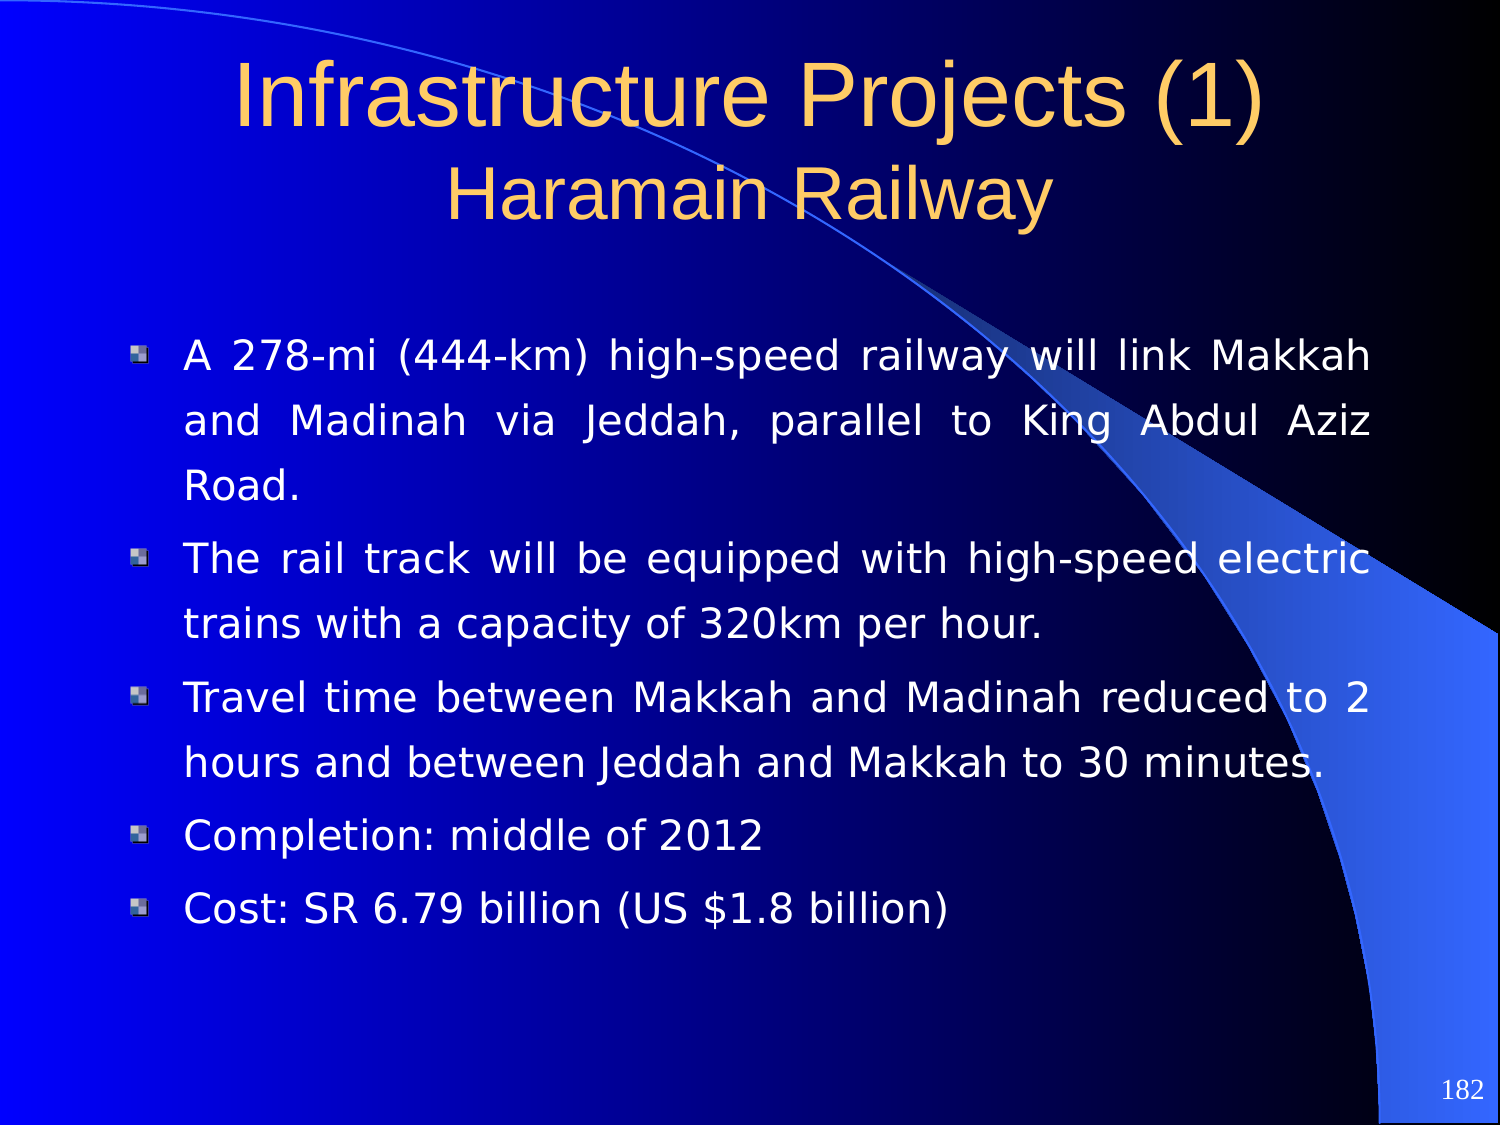

# Infrastructure Projects (1) Haramain Railway
A 278-mi (444-km) high-speed railway will link Makkah and Madinah via Jeddah, parallel to King Abdul Aziz Road.
The rail track will be equipped with high-speed electric trains with a capacity of 320km per hour.
Travel time between Makkah and Madinah reduced to 2 hours and between Jeddah and Makkah to 30 minutes.
Completion: middle of 2012
Cost: SR 6.79 billion (US $1.8 billion)
182